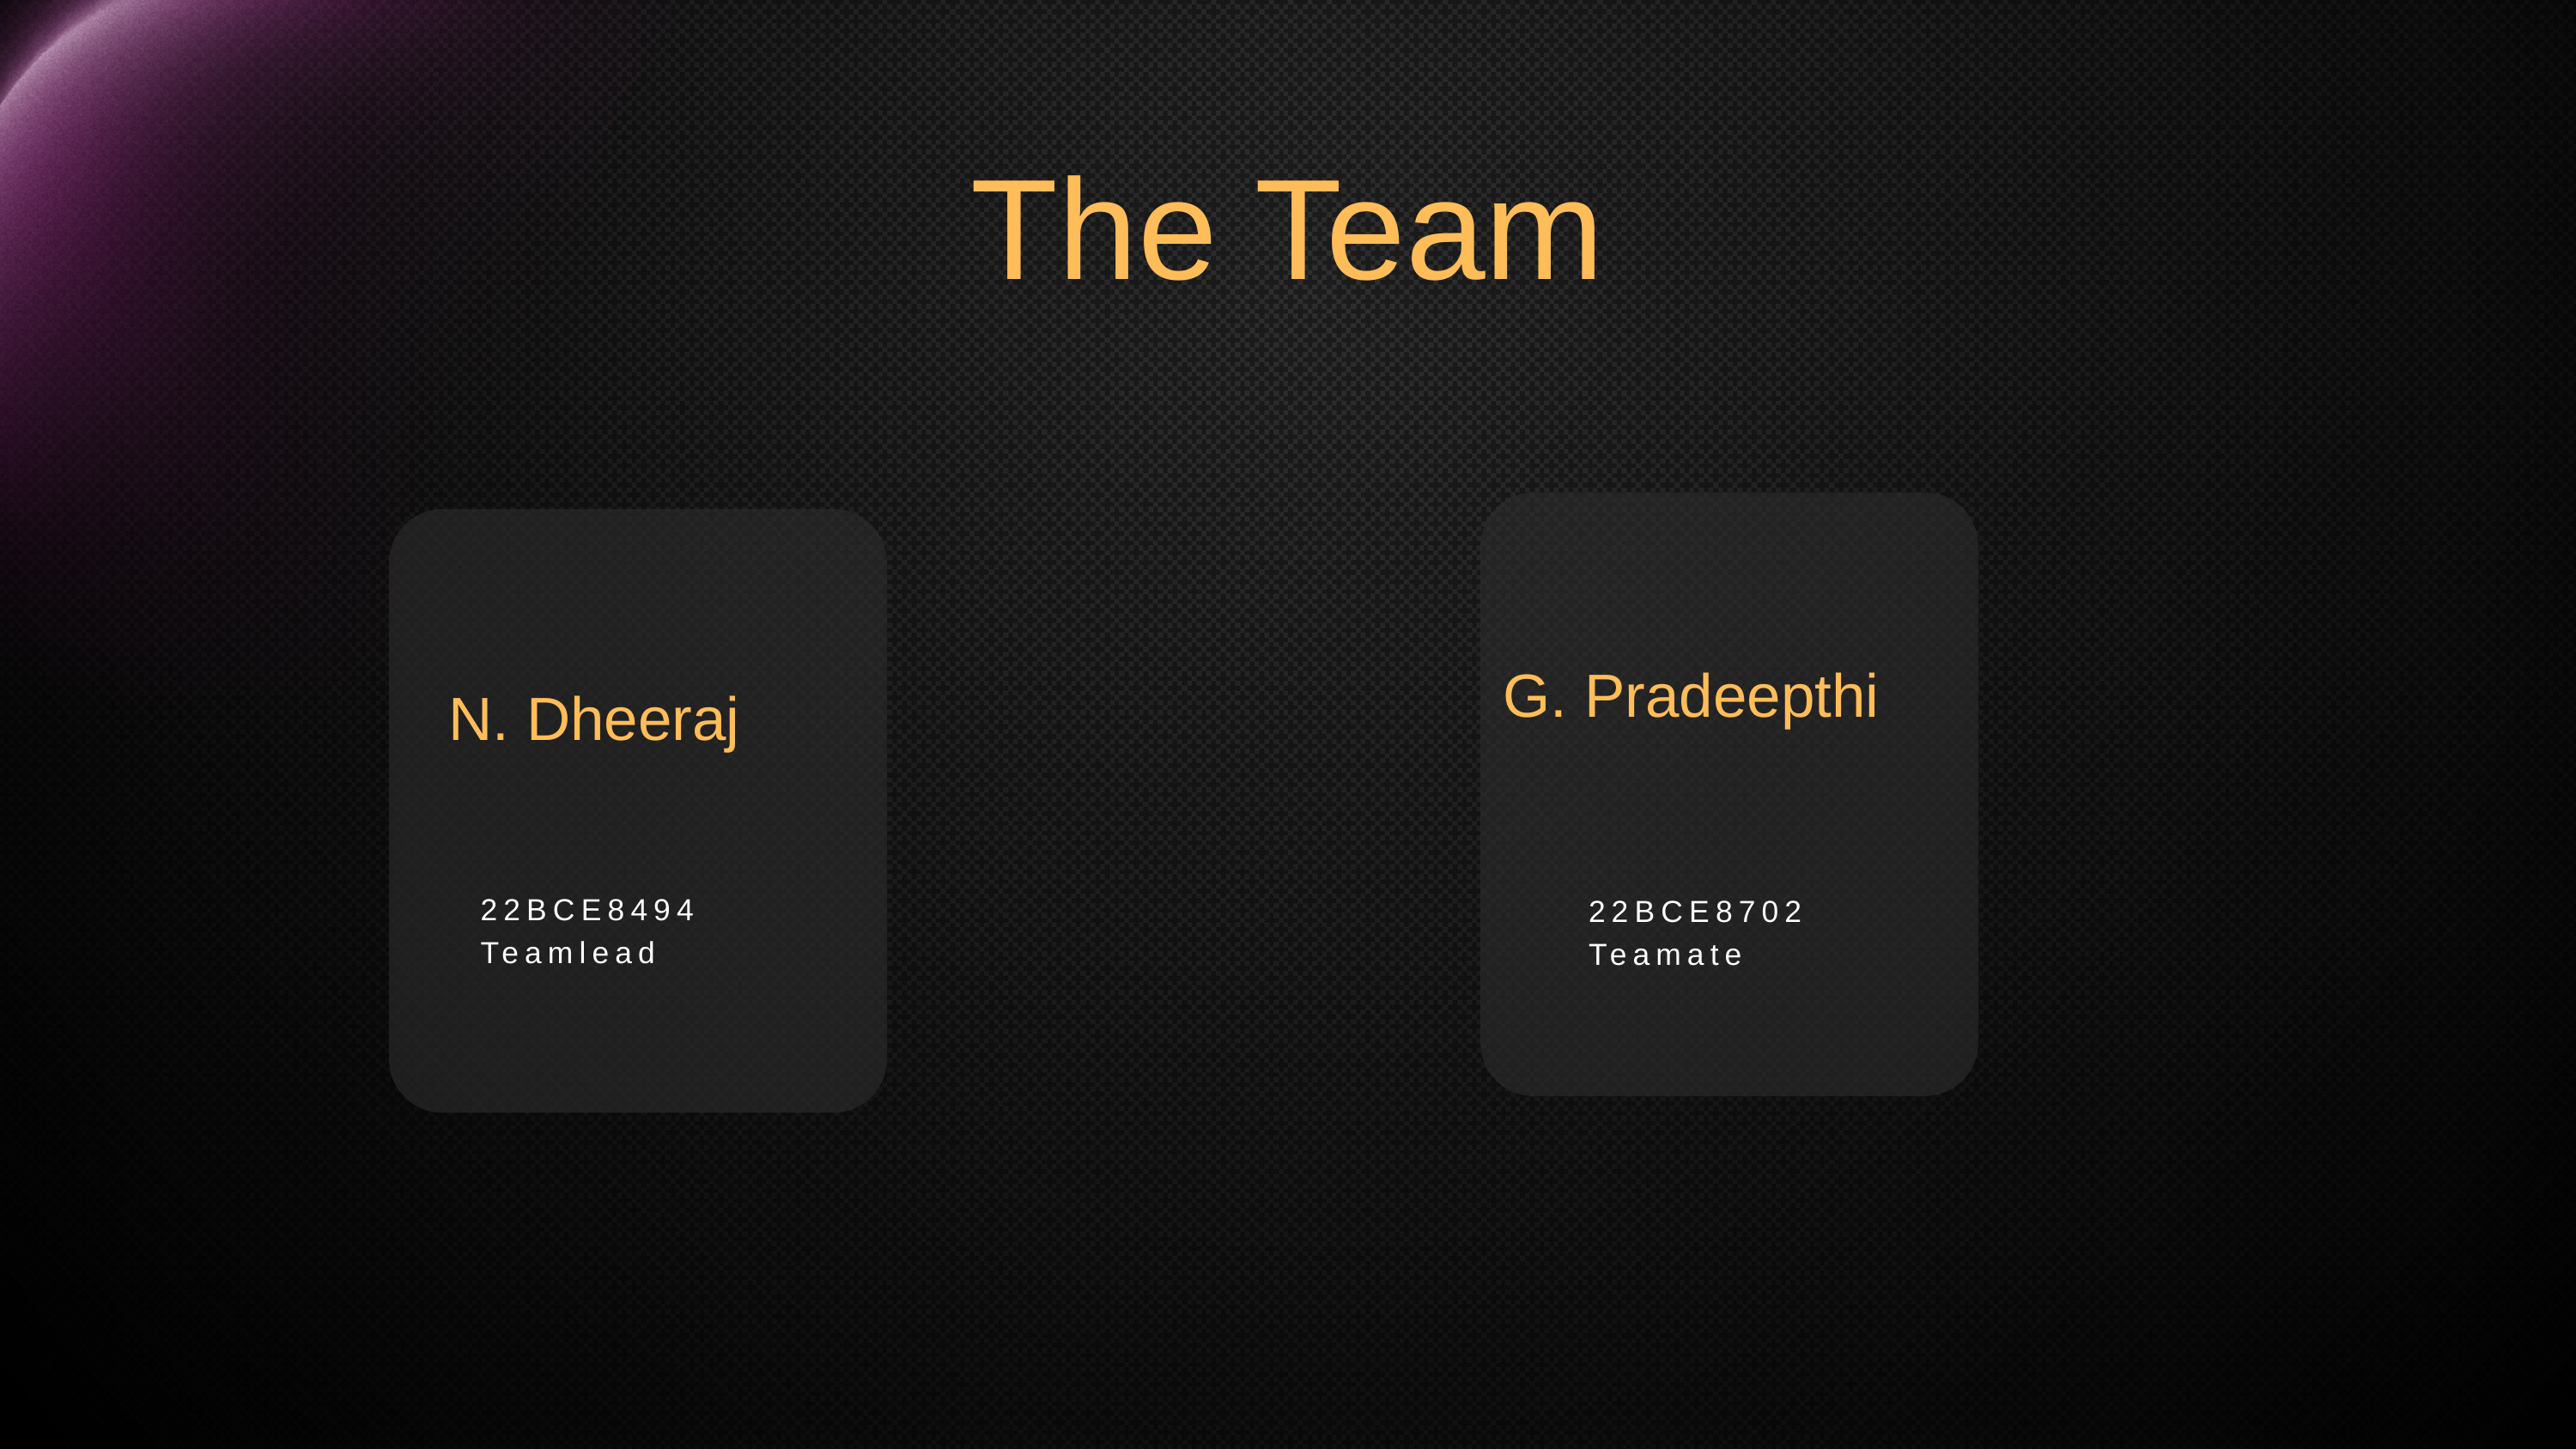

The Team

G. Pradeepthi
N. Dheeraj
22BCE8494
Teamlead
22BCE8702
Teamate